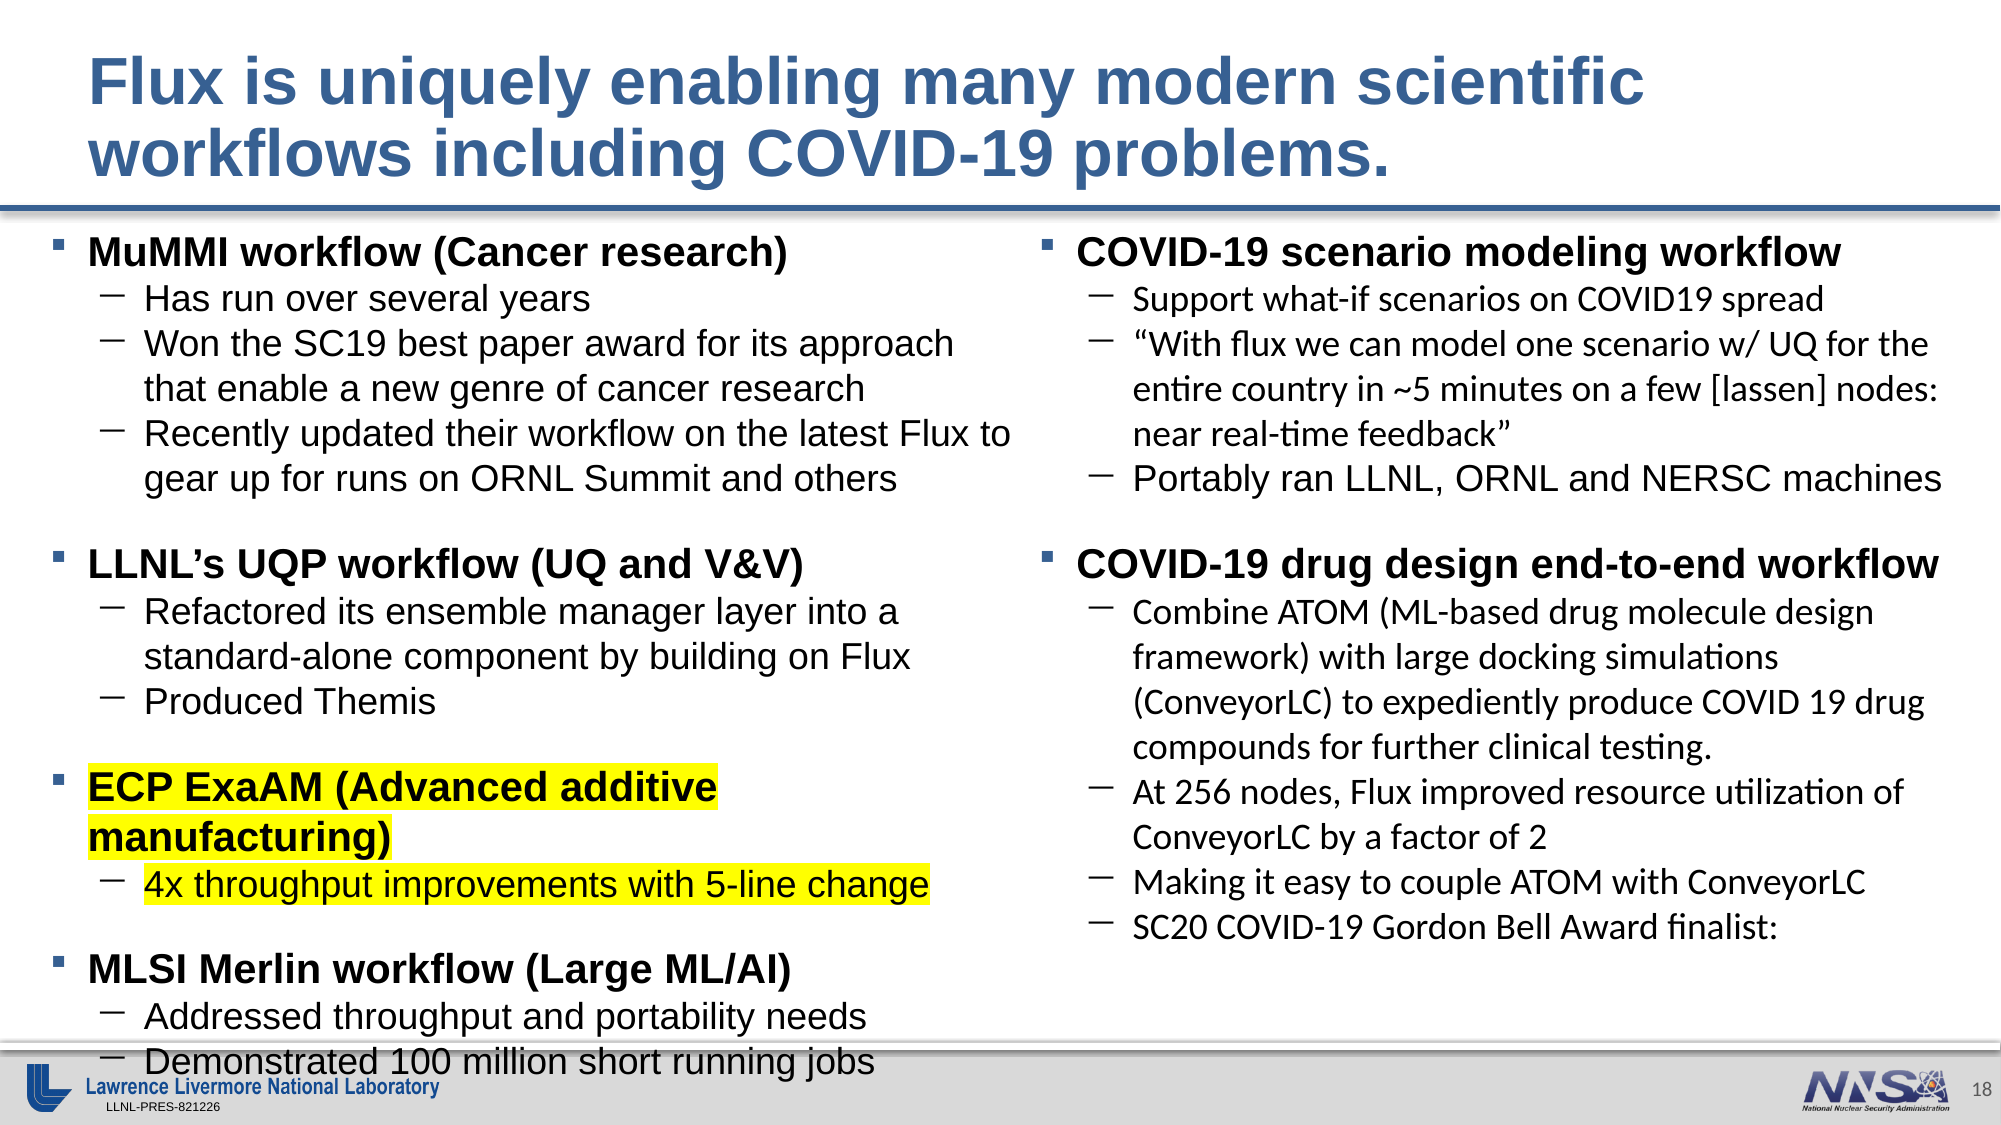

# Flux is uniquely enabling many modern scientific workflows including COVID-19 problems.
MuMMI workflow (Cancer research)
Has run over several years
Won the SC19 best paper award for its approach that enable a new genre of cancer research
Recently updated their workflow on the latest Flux to gear up for runs on ORNL Summit and others
LLNL’s UQP workflow (UQ and V&V)
Refactored its ensemble manager layer into a standard-alone component by building on Flux
Produced Themis
ECP ExaAM (Advanced additive manufacturing)
4x throughput improvements with 5-line change
MLSI Merlin workflow (Large ML/AI)
Addressed throughput and portability needs
Demonstrated 100 million short running jobs
COVID-19 scenario modeling workflow
Support what-if scenarios on COVID19 spread
“With flux we can model one scenario w/ UQ for the entire country in ~5 minutes on a few [lassen] nodes: near real-time feedback”
Portably ran LLNL, ORNL and NERSC machines
COVID-19 drug design end-to-end workflow
Combine ATOM (ML-based drug molecule design framework) with large docking simulations (ConveyorLC) to expediently produce COVID 19 drug compounds for further clinical testing.
At 256 nodes, Flux improved resource utilization of ConveyorLC by a factor of 2
Making it easy to couple ATOM with ConveyorLC
SC20 COVID-19 Gordon Bell Award finalist: